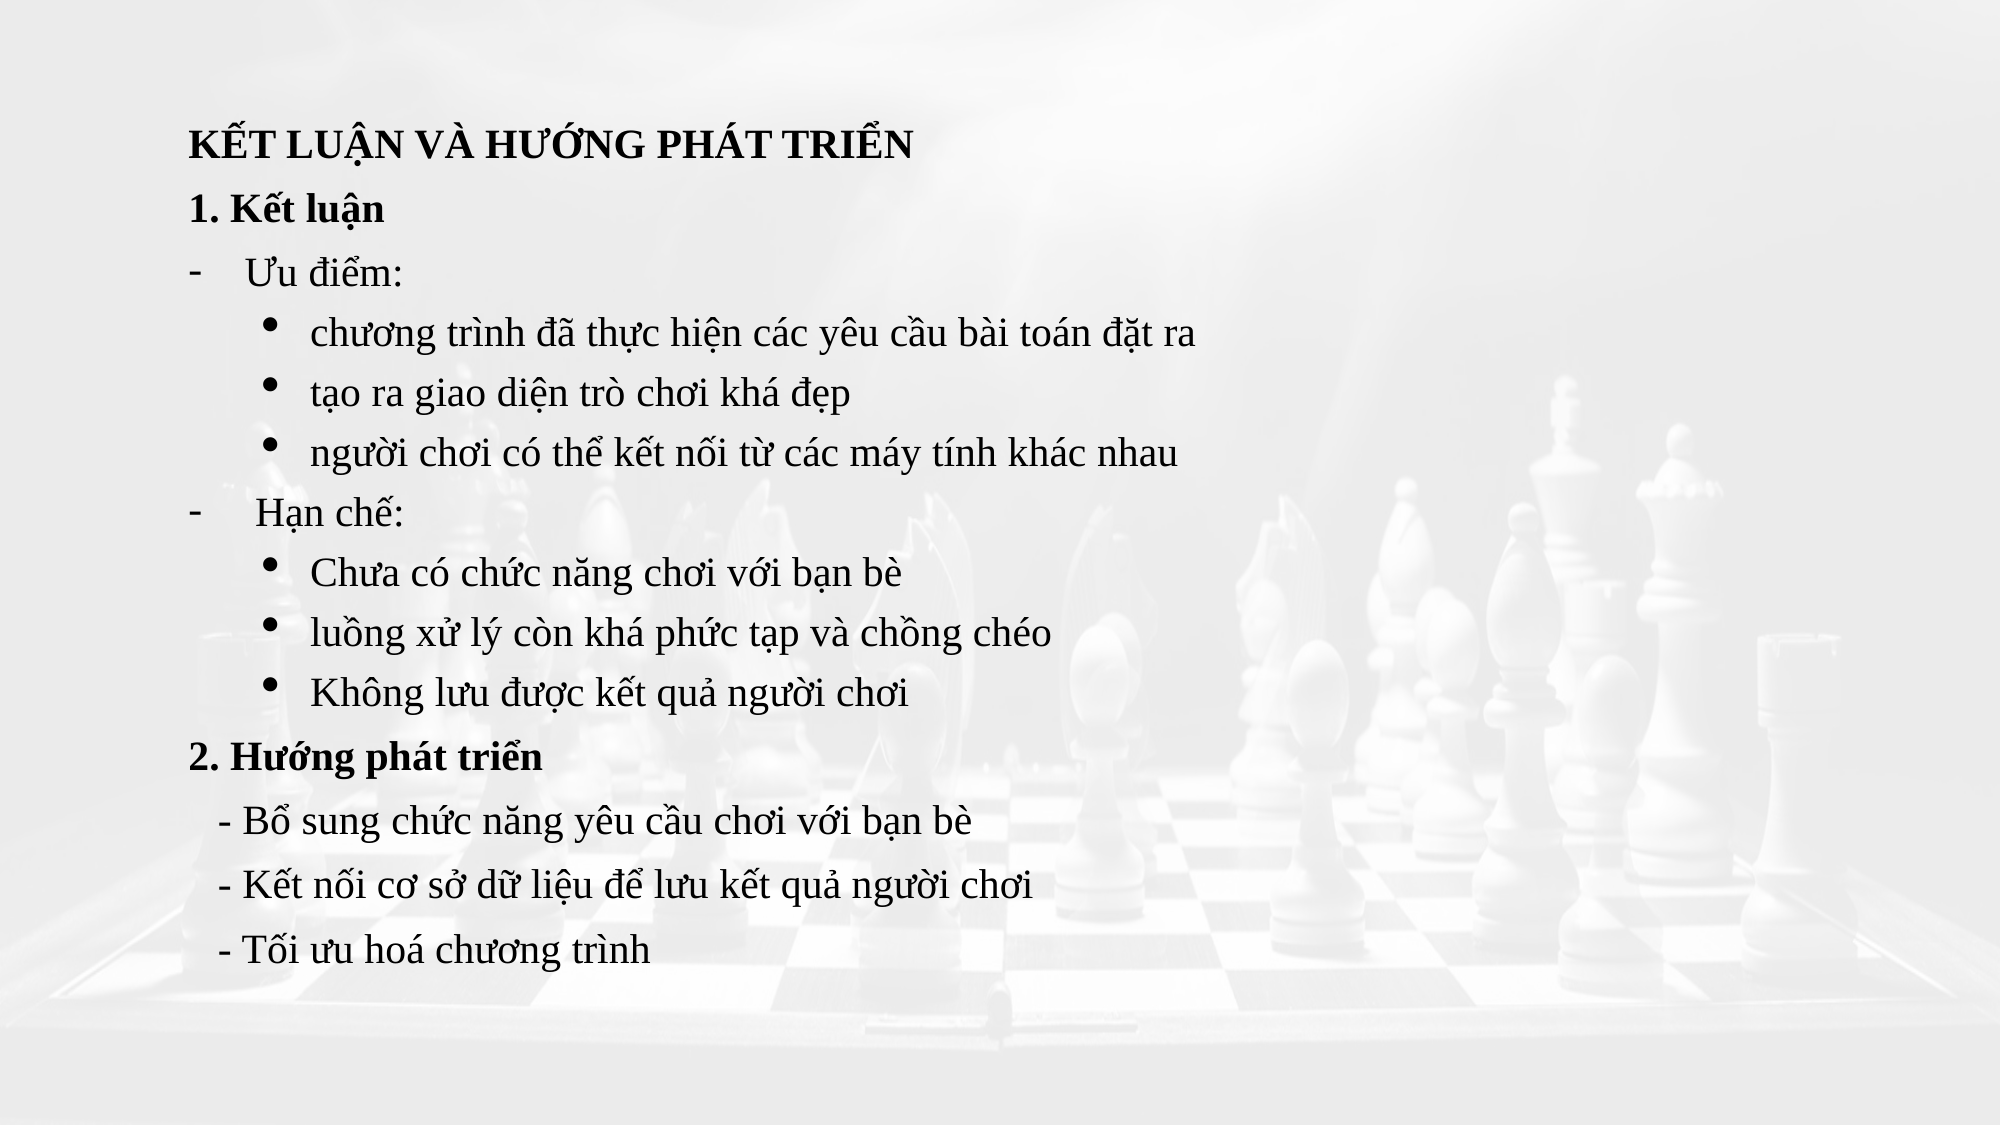

KẾT LUẬN VÀ HƯỚNG PHÁT TRIỂN
1. Kết luận
Ưu điểm:
chương trình đã thực hiện các yêu cầu bài toán đặt ra
tạo ra giao diện trò chơi khá đẹp
người chơi có thể kết nối từ các máy tính khác nhau
 Hạn chế:
Chưa có chức năng chơi với bạn bè
luồng xử lý còn khá phức tạp và chồng chéo
Không lưu được kết quả người chơi
2. Hướng phát triển
- Bổ sung chức năng yêu cầu chơi với bạn bè
- Kết nối cơ sở dữ liệu để lưu kết quả người chơi
- Tối ưu hoá chương trình